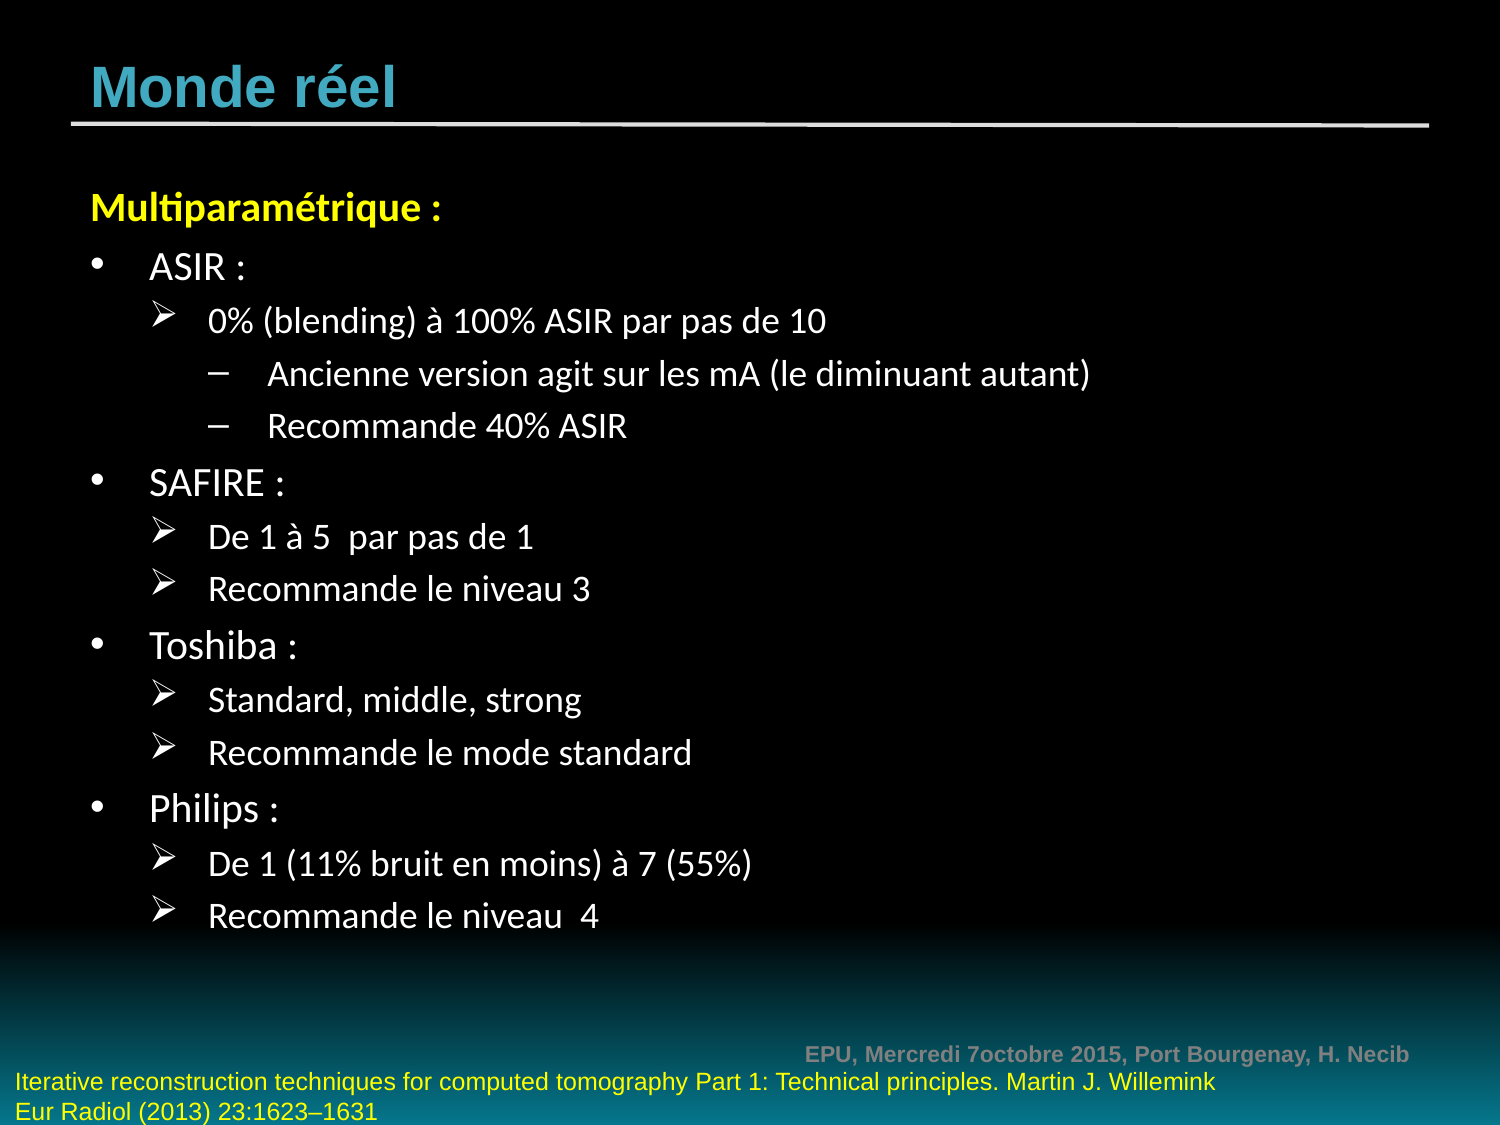

# Monde réel
Multiparamétrique :
ASIR :
0% (blending) à 100% ASIR par pas de 10
Ancienne version agit sur les mA (le diminuant autant)
Recommande 40% ASIR
SAFIRE :
De 1 à 5  par pas de 1
Recommande le niveau 3
Toshiba :
Standard, middle, strong
Recommande le mode standard
Philips :
De 1 (11% bruit en moins) à 7 (55%)
Recommande le niveau  4

Iterative reconstruction techniques for computed tomography Part 1: Technical principles. Martin J. Willemink
Eur Radiol (2013) 23:1623–1631